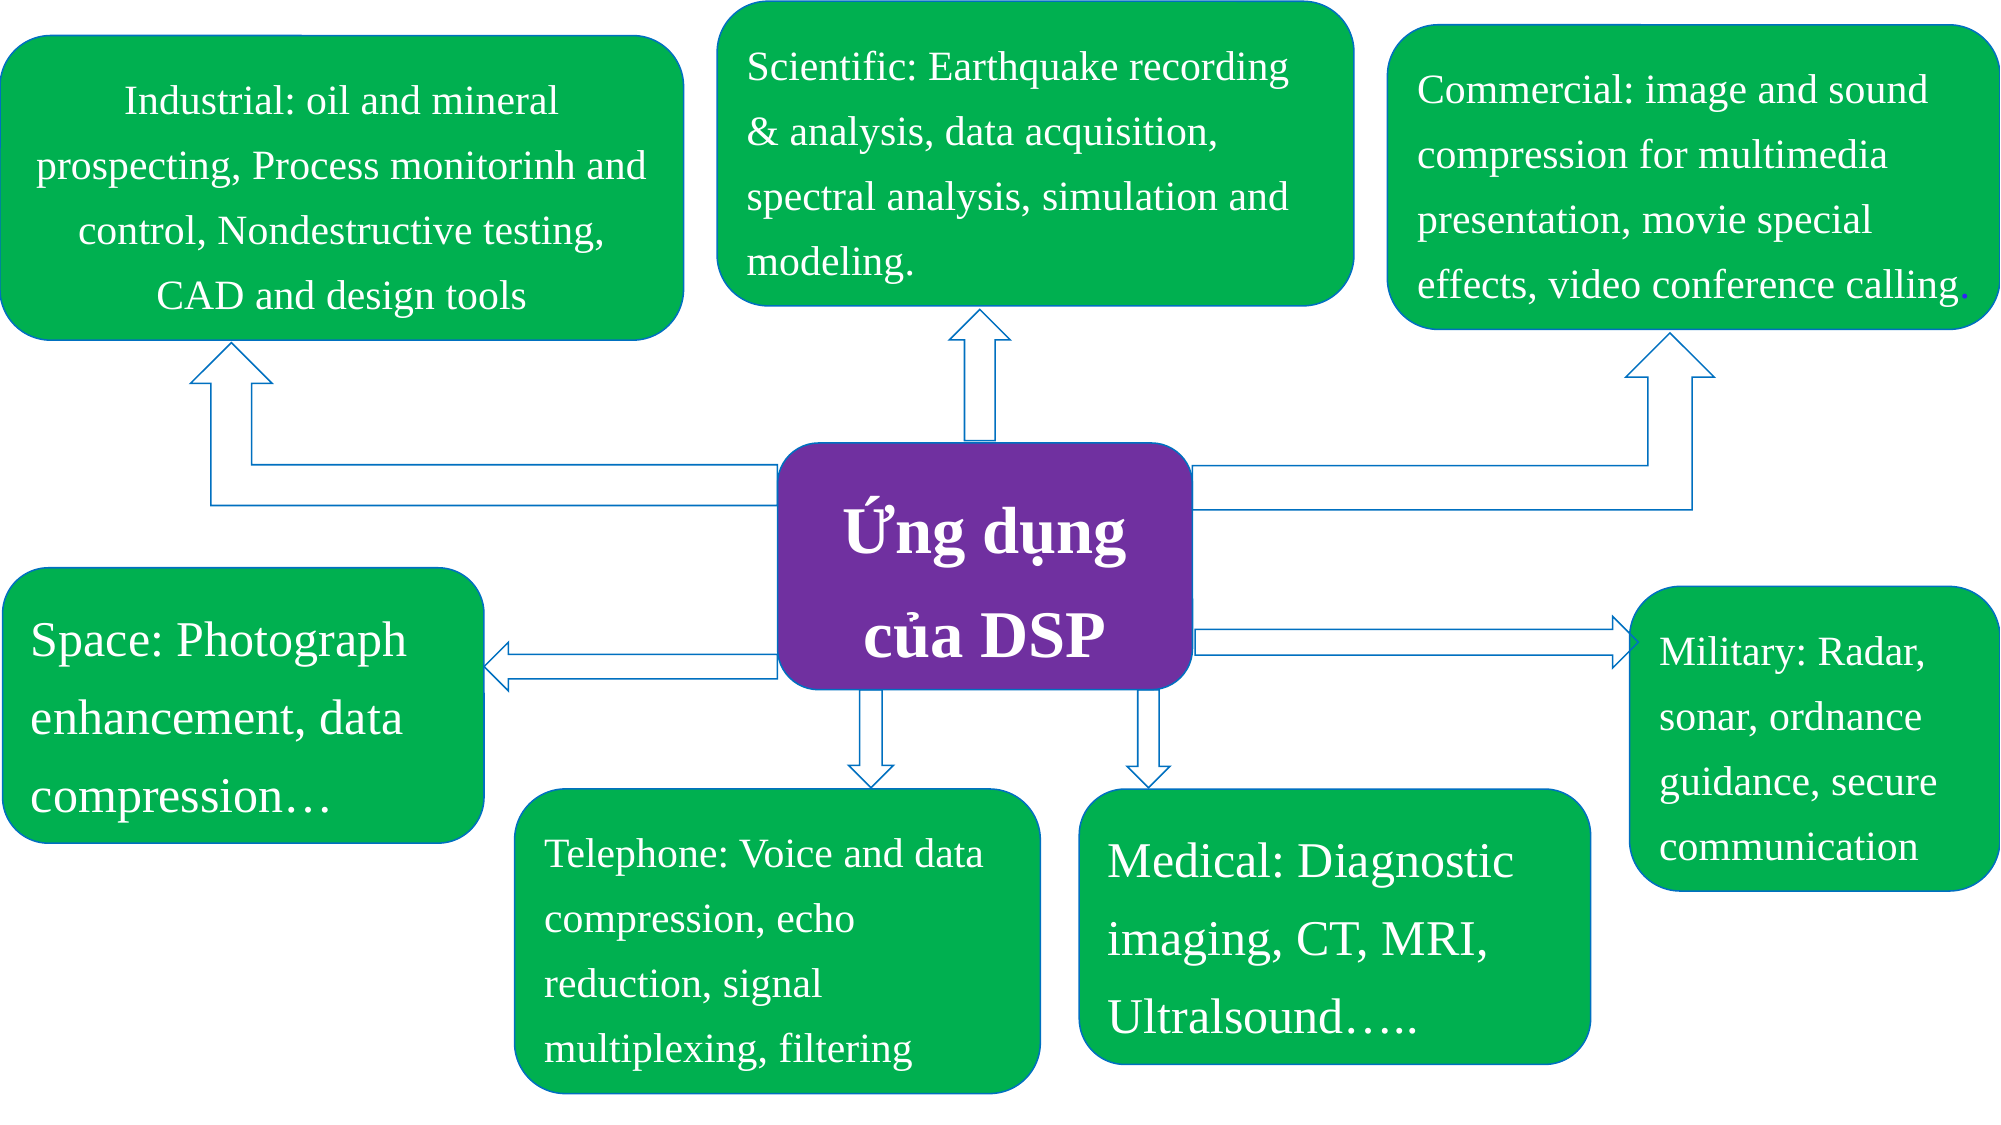

Scientific: Earthquake recording & analysis, data acquisition, spectral analysis, simulation and modeling.
Commercial: image and sound compression for multimedia presentation, movie special effects, video conference calling.
Industrial: oil and mineral prospecting, Process monitorinh and control, Nondestructive testing, CAD and design tools

Ứng dụng của DSP
Space: Photograph enhancement, data compression…
Military: Radar, sonar, ordnance guidance, secure communication

Telephone: Voice and data compression, echo reduction, signal  multiplexing, filtering
Medical: Diagnostic imaging, CT, MRI, Ultralsound…..